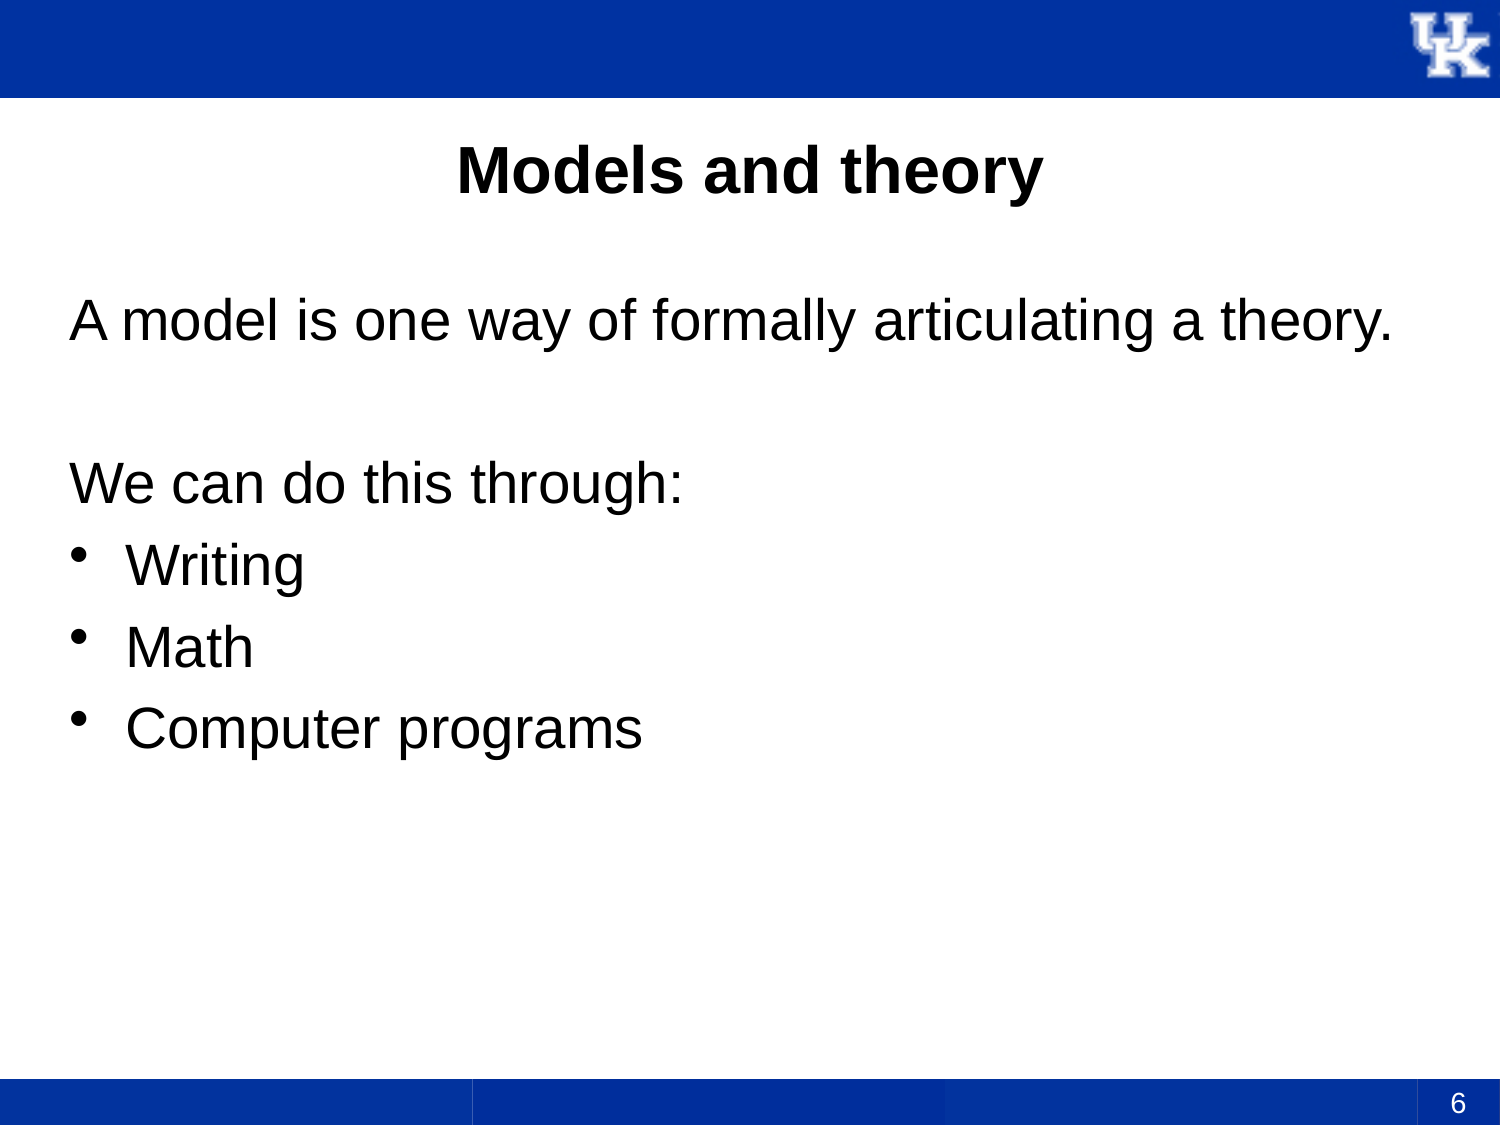

# Models and theory
A model is one way of formally articulating a theory.

We can do this through:
Writing
Math
Computer programs

6